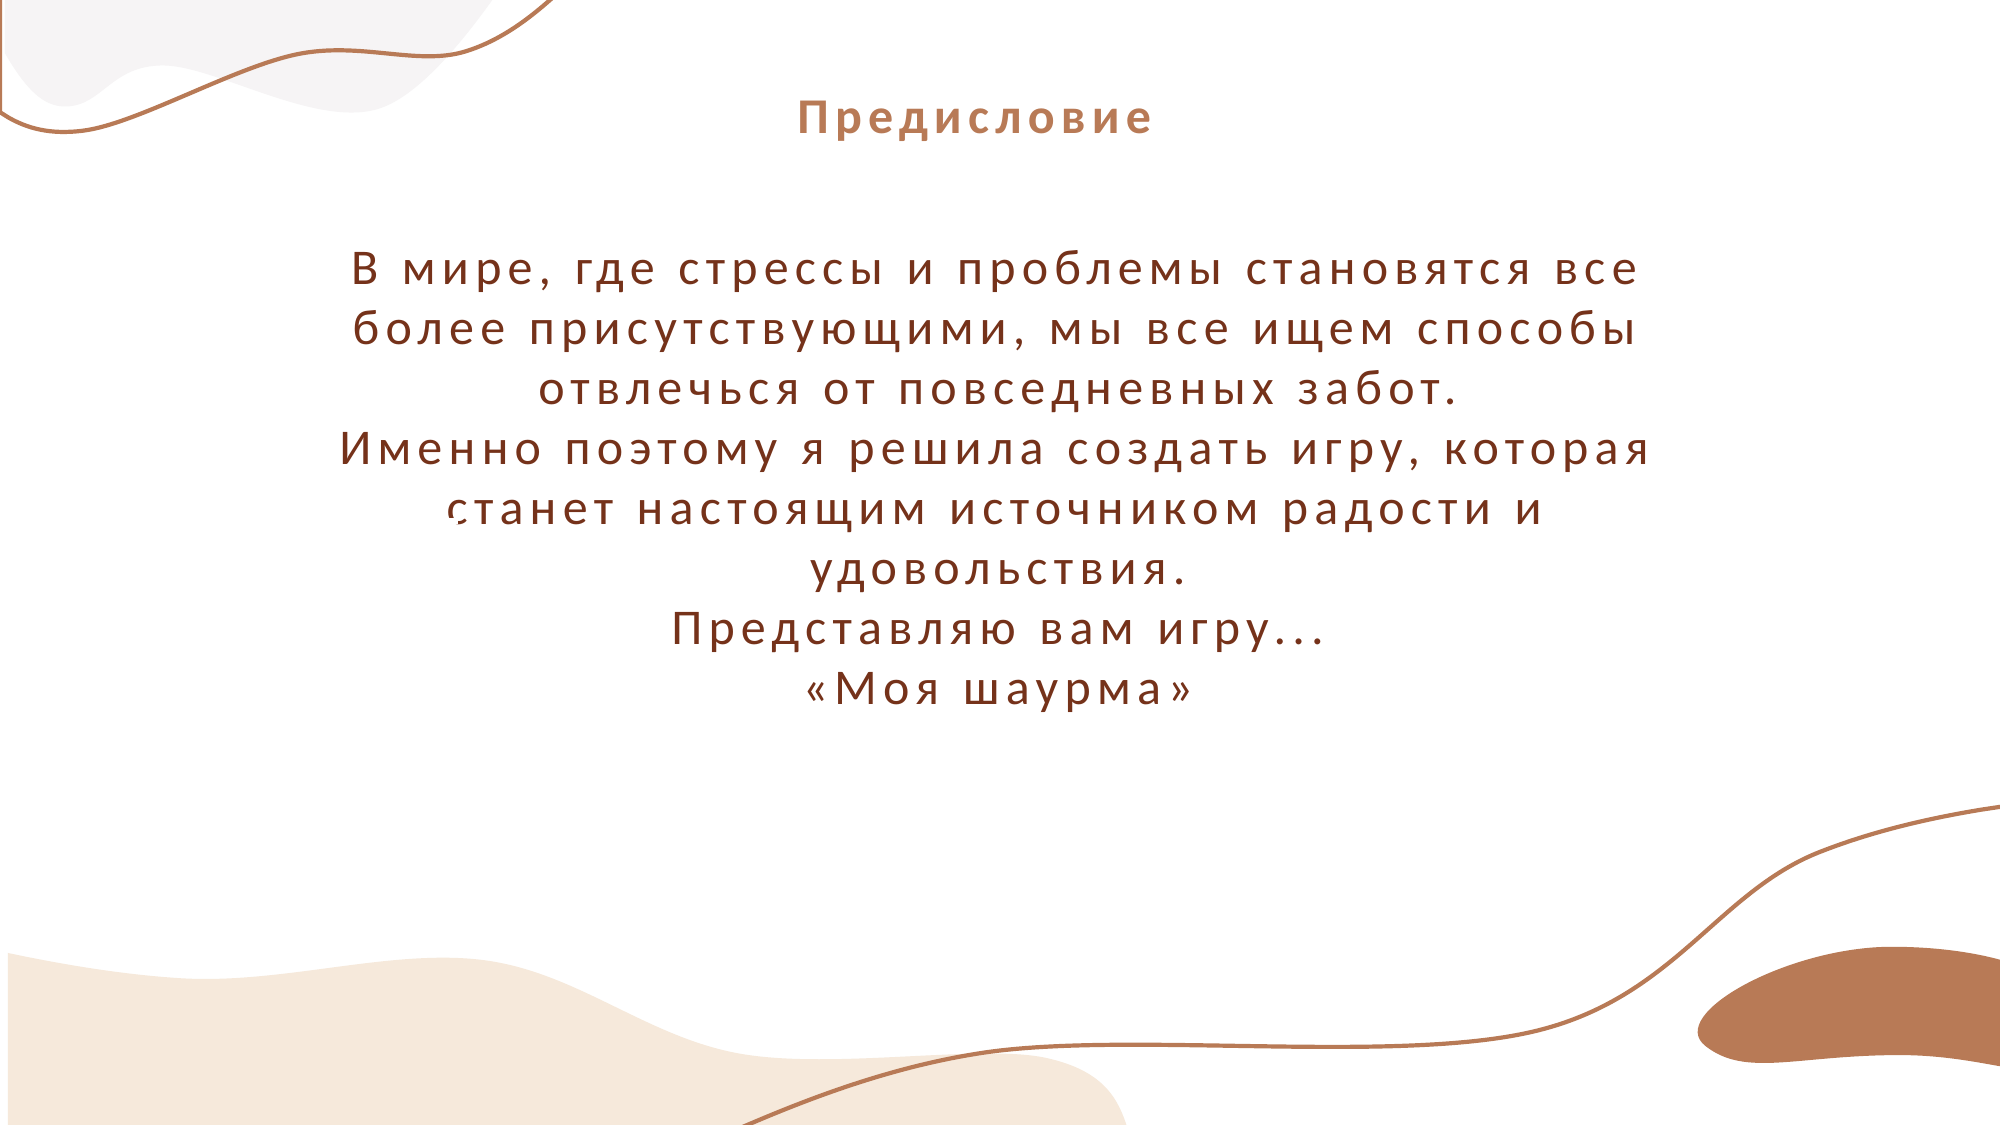

Предисловие
В мире, где стрессы и проблемы становятся все более присутствующими, мы все ищем способы отвлечься от повседневных забот.
Именно поэтому я решила создать игру, которая станет настоящим источником радости и удовольствия.
Представляю вам игру...
«Моя шаурма»